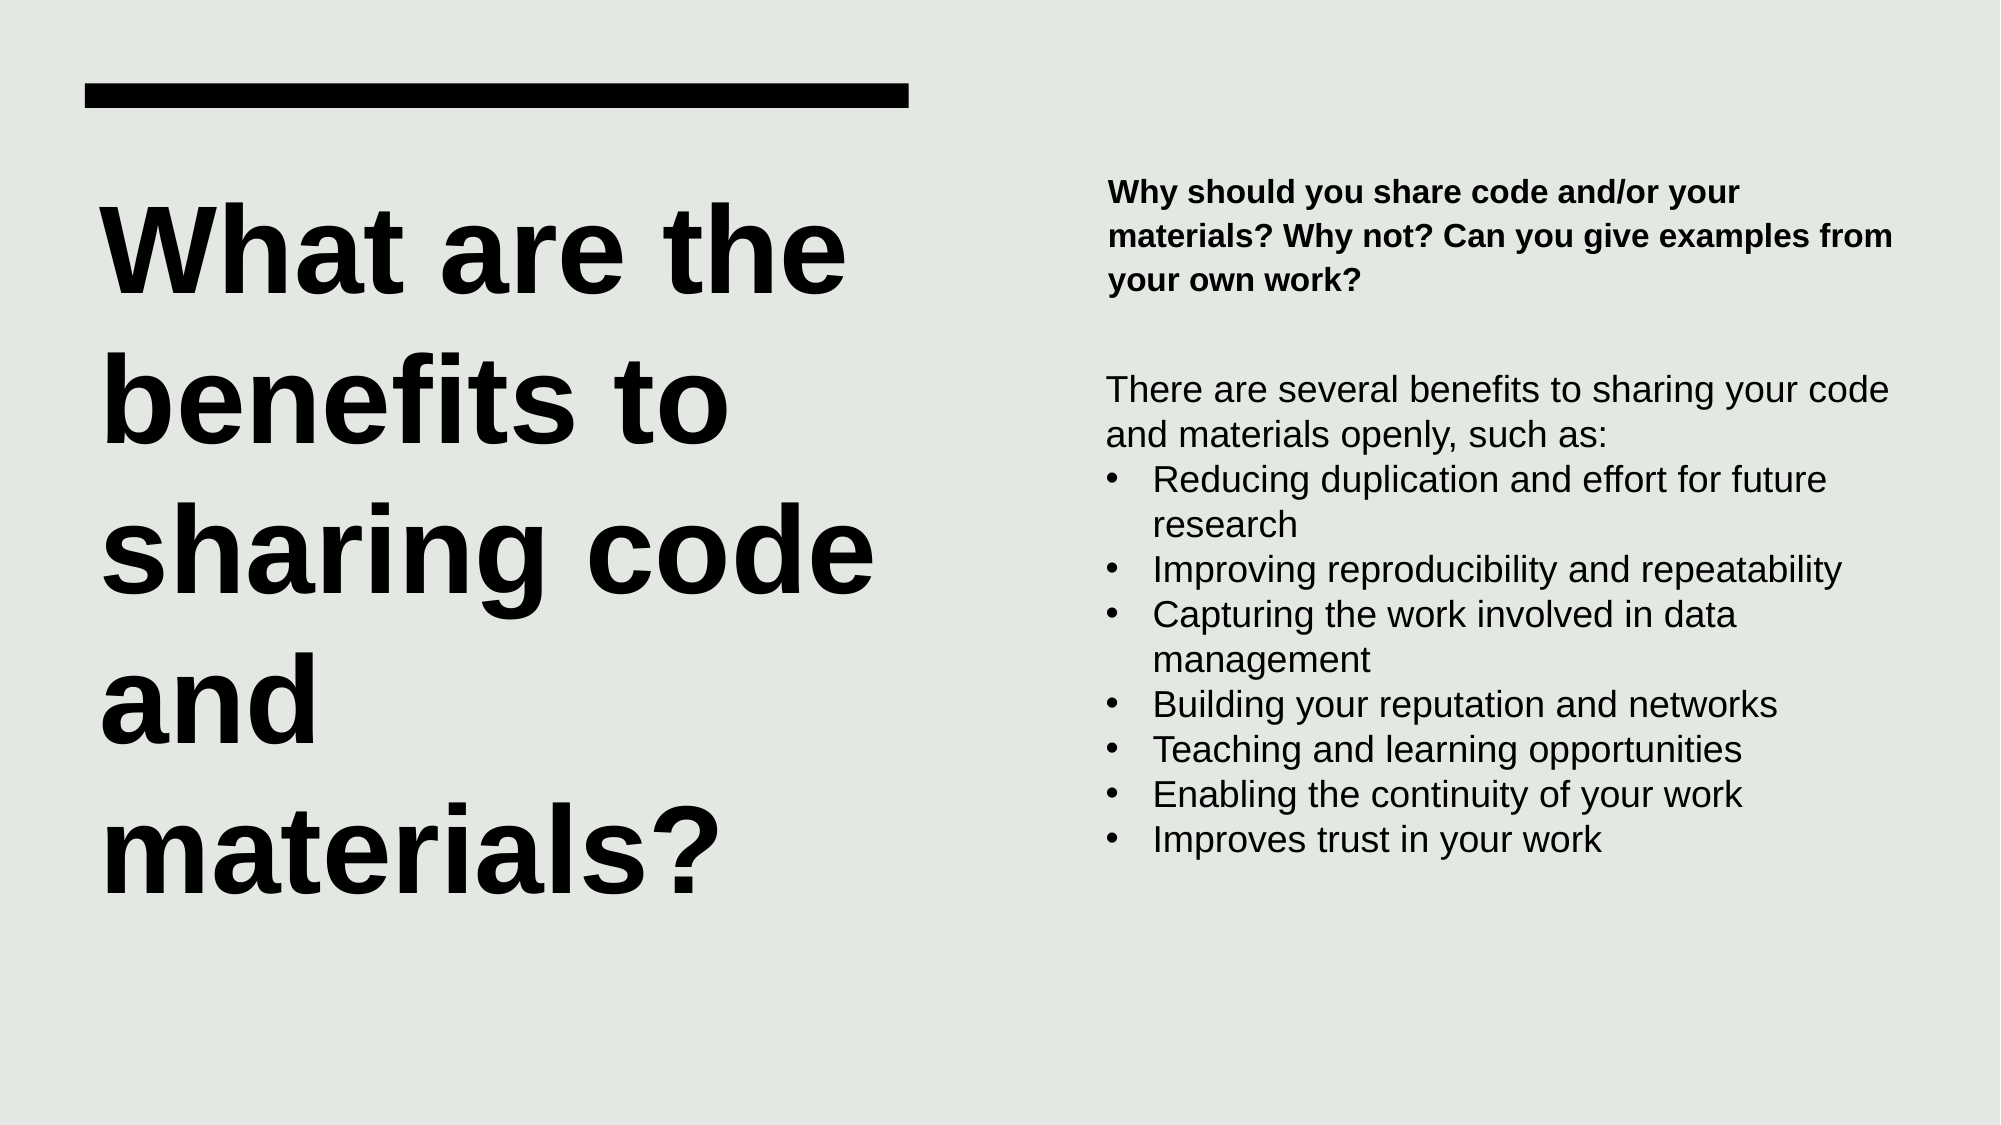

Why should you share code and/or your materials? Why not? Can you give examples from your own work?

# What are the benefits to sharing code and materials?
There are several benefits to sharing your code and materials openly, such as:
Reducing duplication and effort for future research
Improving reproducibility and repeatability
Capturing the work involved in data management
Building your reputation and networks
Teaching and learning opportunities
Enabling the continuity of your work
Improves trust in your work